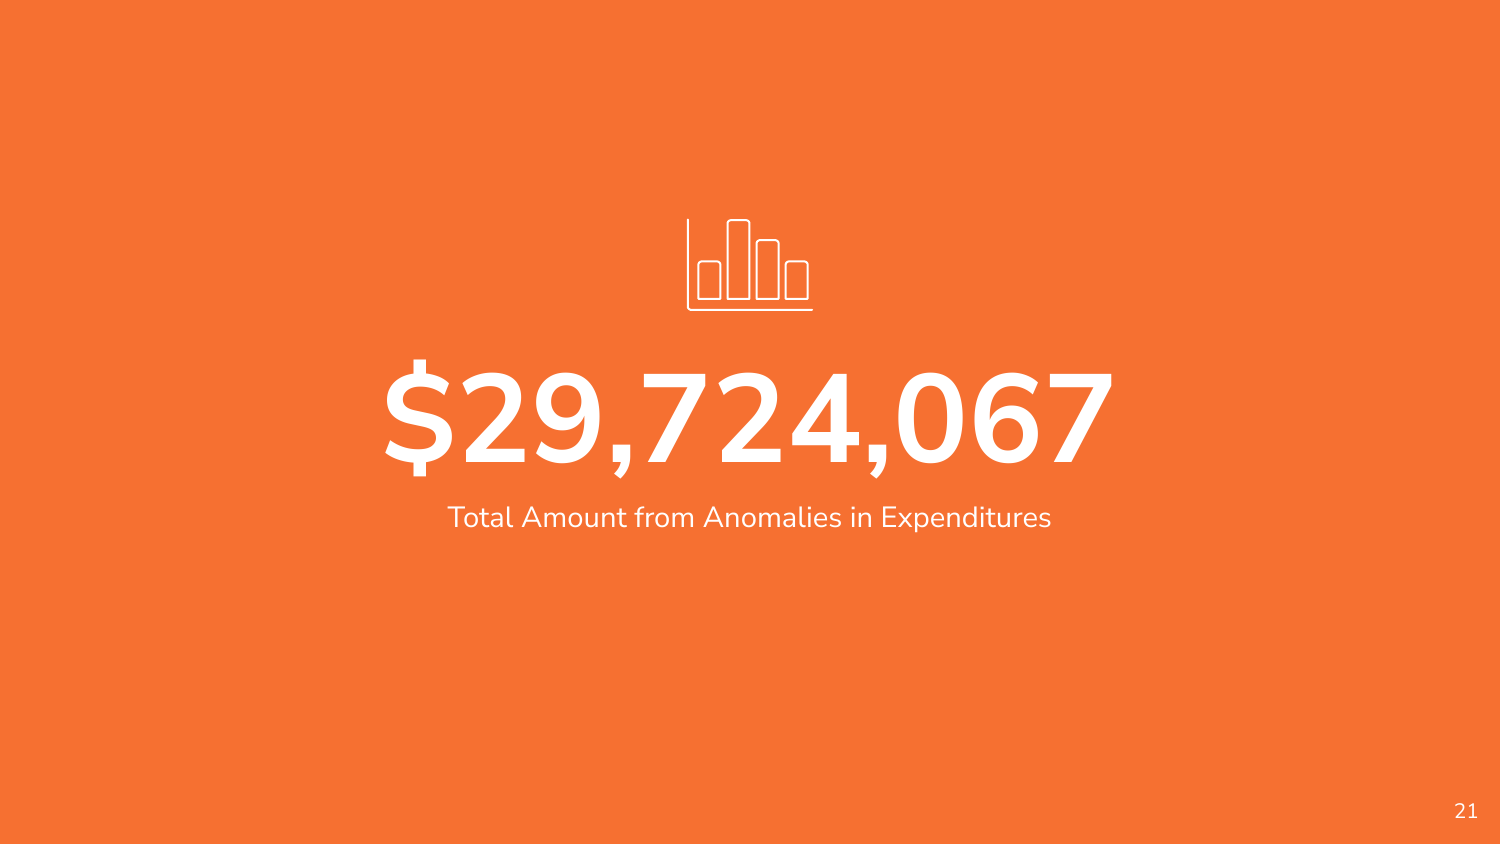

$29,724,067
Total Amount from Anomalies in Expenditures
21